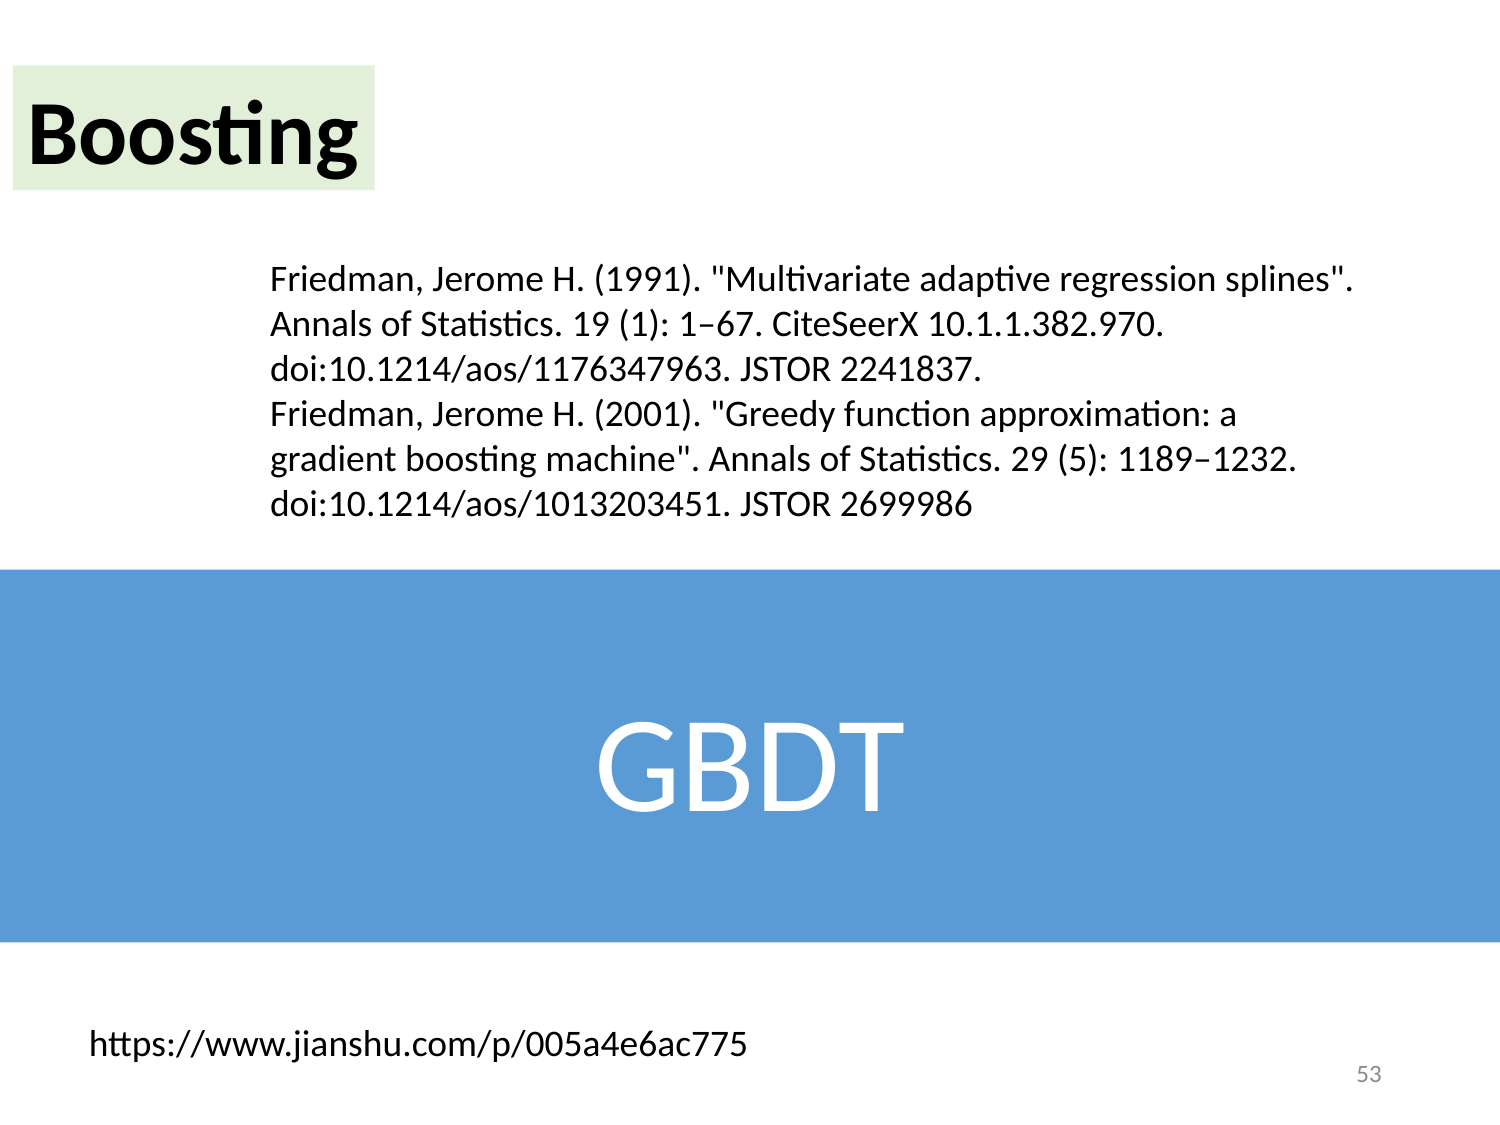

Boosting
Friedman, Jerome H. (1991). "Multivariate adaptive regression splines". Annals of Statistics. 19 (1): 1–67. CiteSeerX 10.1.1.382.970. doi:10.1214/aos/1176347963. JSTOR 2241837.
Friedman, Jerome H. (2001). "Greedy function approximation: a gradient boosting machine". Annals of Statistics. 29 (5): 1189–1232. doi:10.1214/aos/1013203451. JSTOR 2699986
GBDT
https://www.jianshu.com/p/005a4e6ac775
53